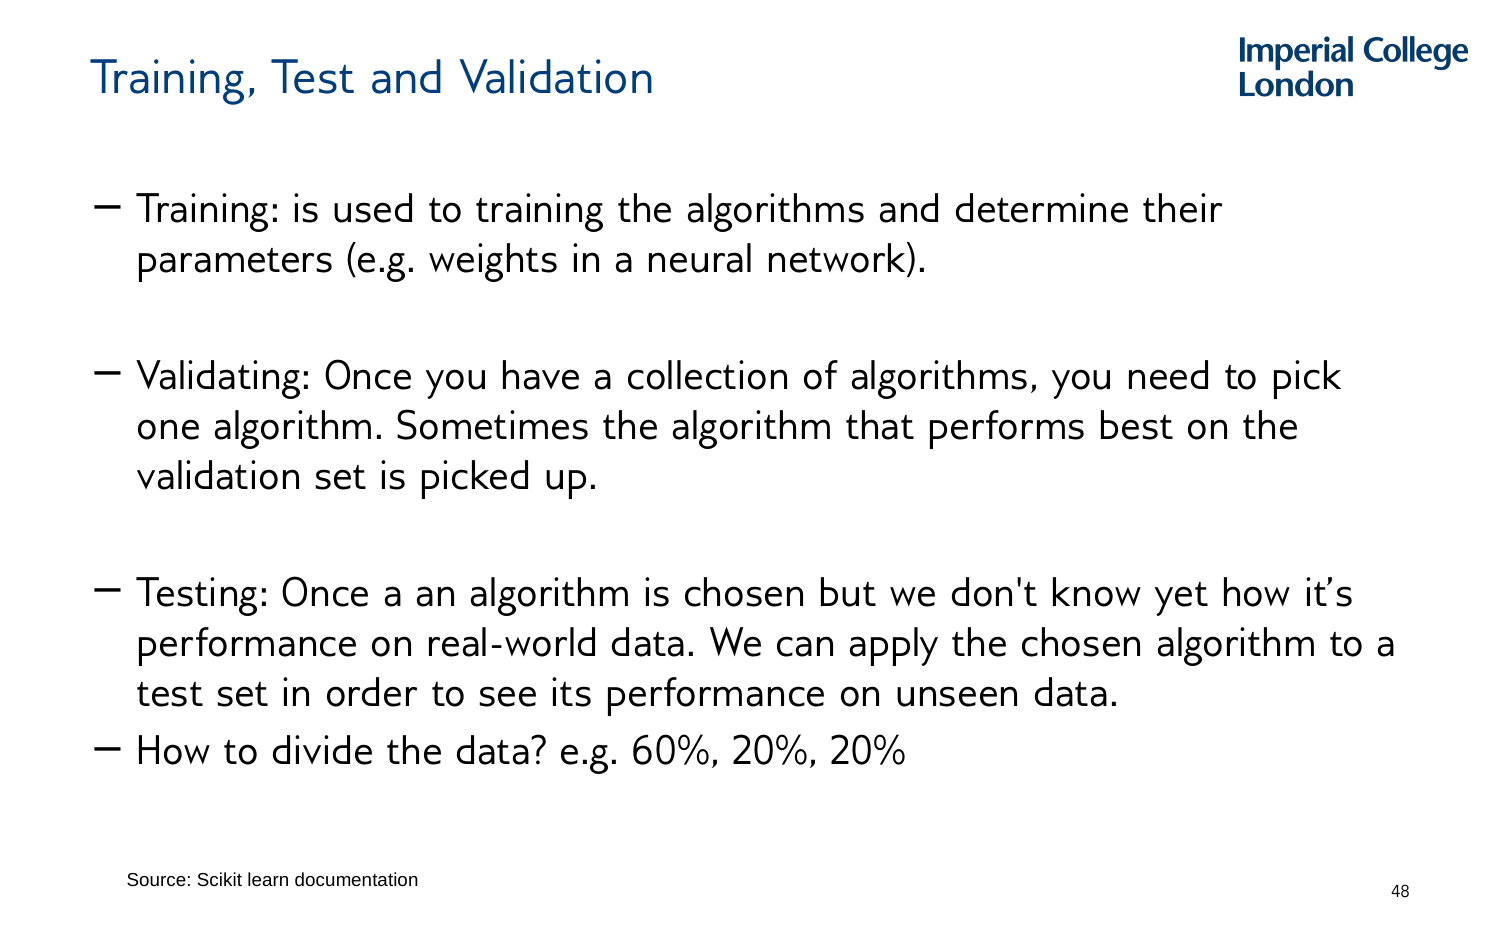

# Training, Test and Validation
Training: is used to training the algorithms and determine their parameters (e.g. weights in a neural network).

Validating: Once you have a collection of algorithms, you need to pick one algorithm. Sometimes the algorithm that performs best on the validation set is picked up.

Testing: Once a an algorithm is chosen but we don't know yet how it’s performance on real-world data. We can apply the chosen algorithm to a test set in order to see its performance on unseen data.
How to divide the data? e.g. 60%, 20%, 20%
Source: Scikit learn documentation
48